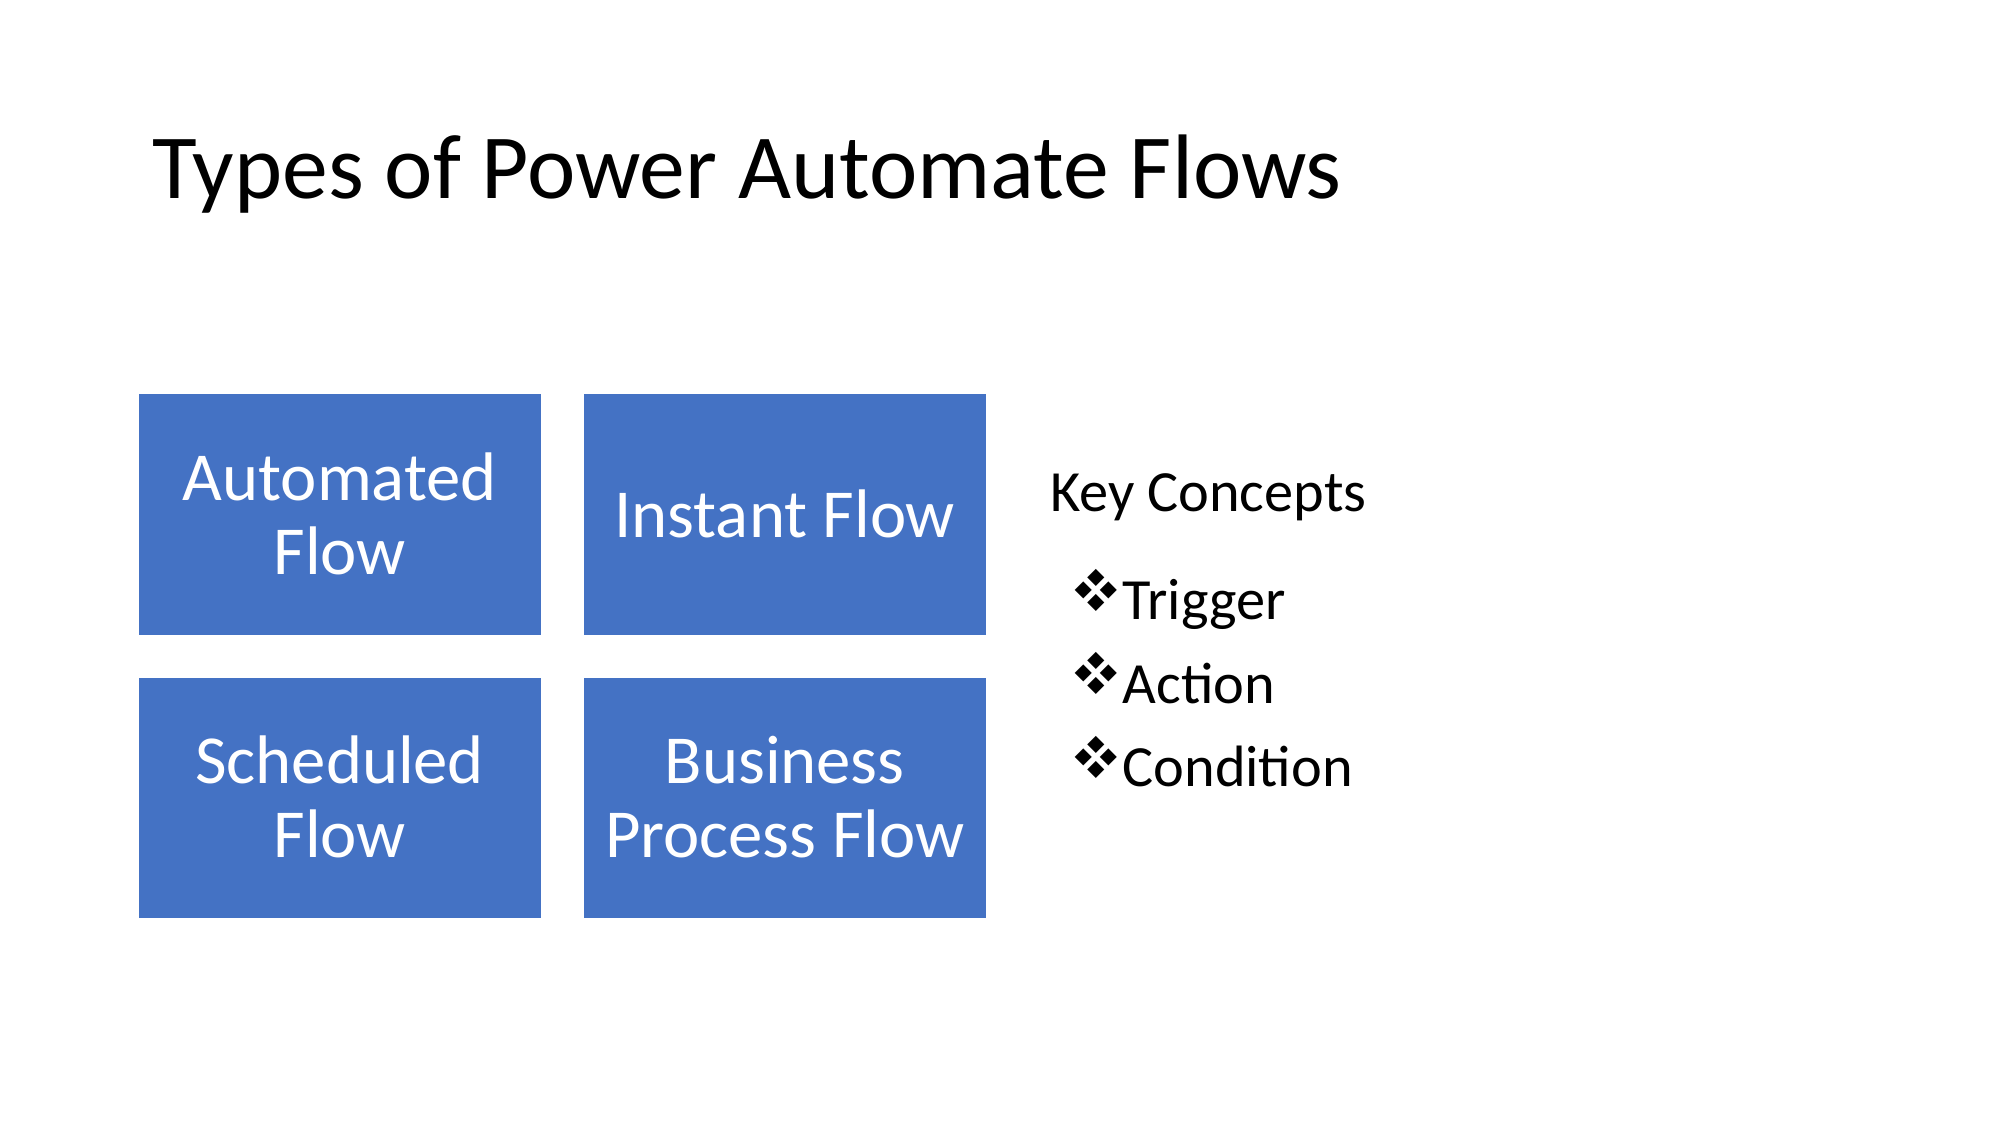

# Types of Power Automate Flows
Automated Flow
Instant Flow
Scheduled Flow
Business Process Flow
Key Concepts
Trigger
Action
Condition